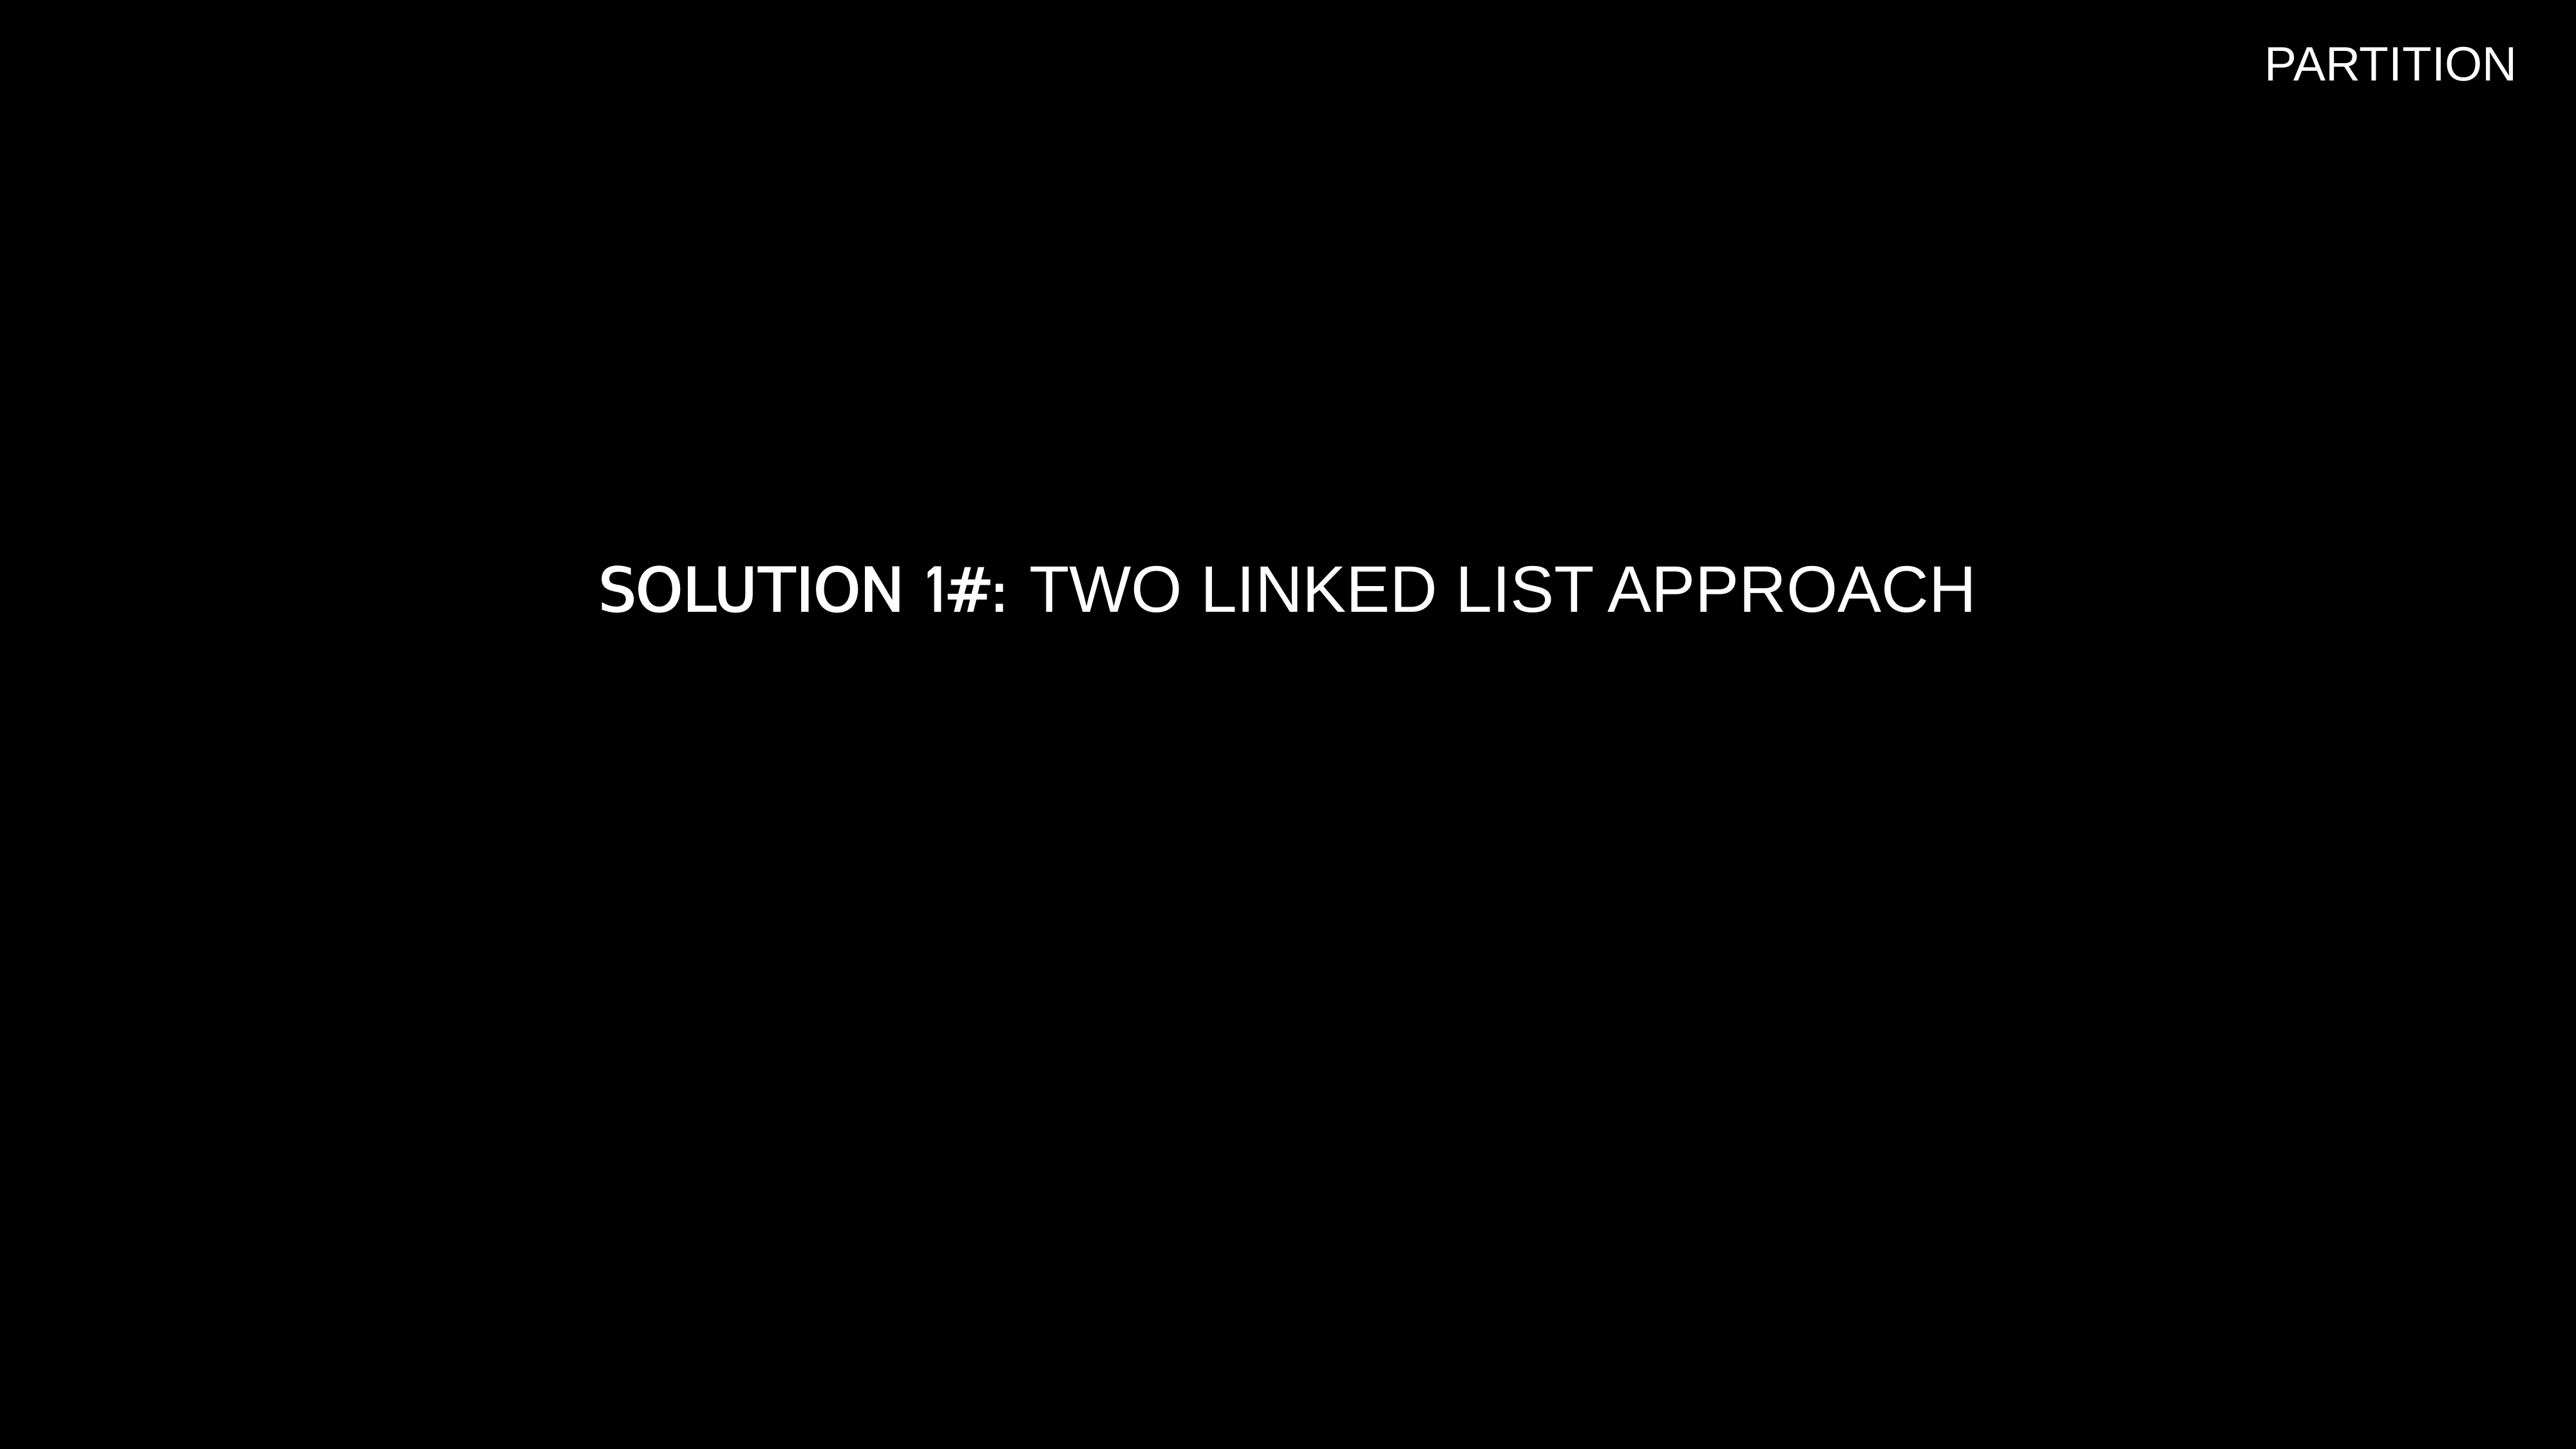

PARTITION
# Solution 1#: TWO linked list approach